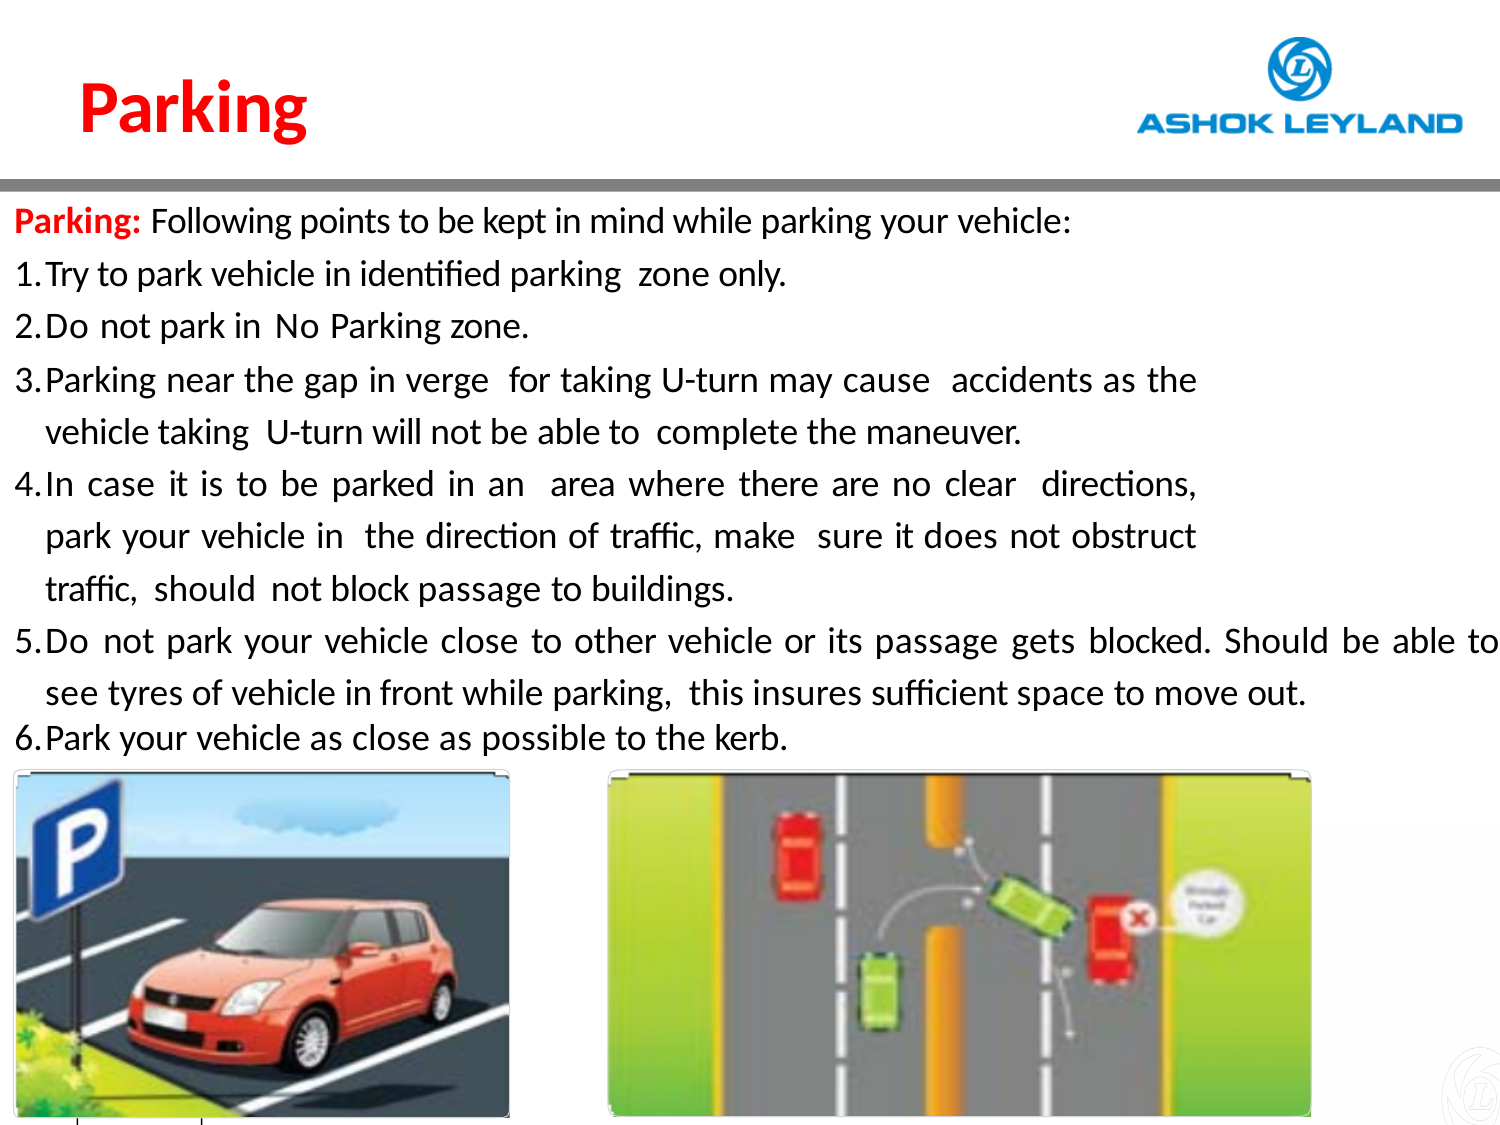

Parking
Rules of the Road
Parking: Following points to be kept in mind while parking your vehicle:
Try to park vehicle in identified parking  zone only.
Do not park in  No Parking zone.
Parking near the gap in verge  for taking U-turn may cause  accidents as the vehicle taking  U-turn will not be able to  complete the maneuver.
In case it is to be parked in an  area where there are no clear  directions, park your vehicle in  the direction of traffic, make  sure it does not obstruct traffic,  should not block passage to buildings.
Do not park your vehicle close to other vehicle or its passage gets blocked. Should be able to see tyres of vehicle in front while parking,  this insures sufficient space to move out.
Park your vehicle as close as possible to the kerb.